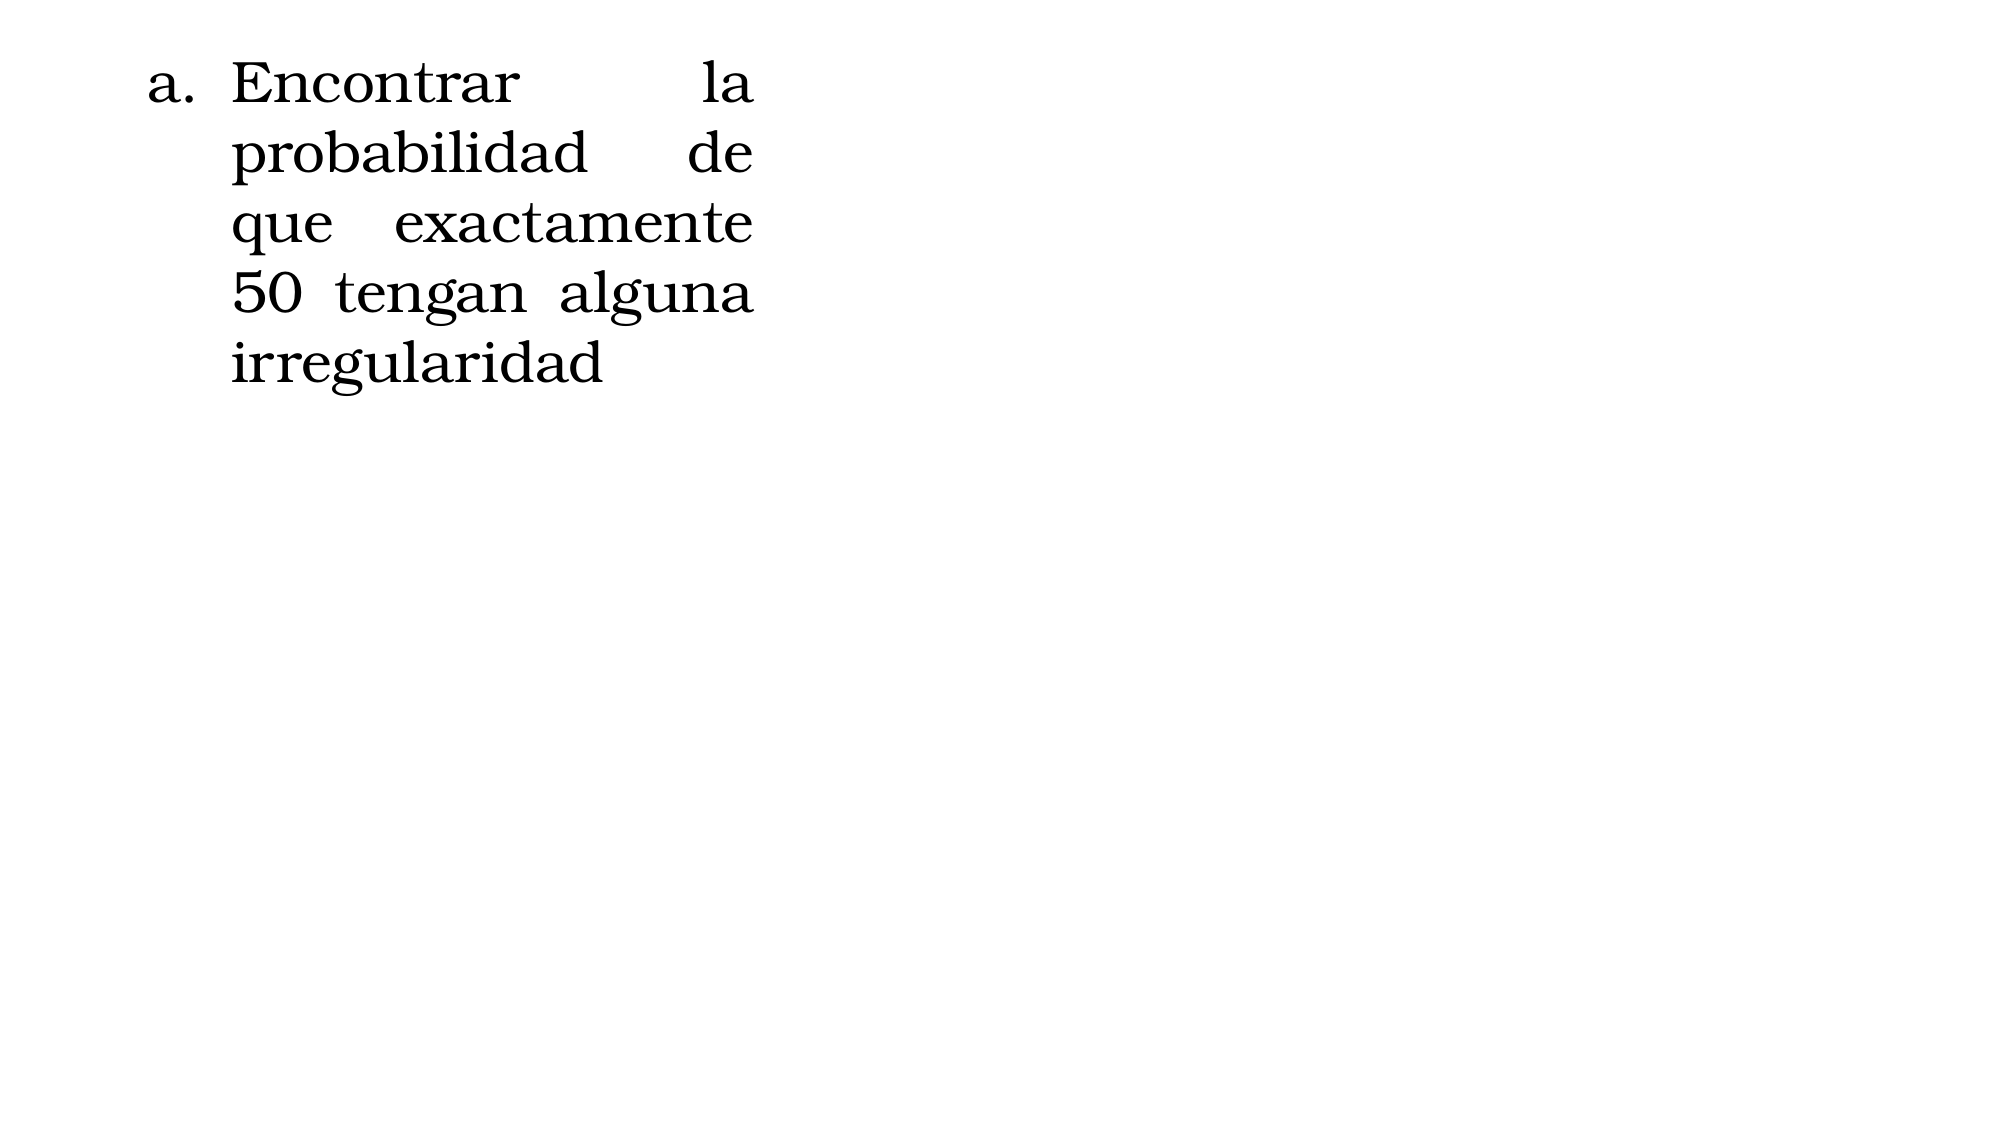

Encontrar la probabilidad de que exactamente 50 tengan alguna irregularidad